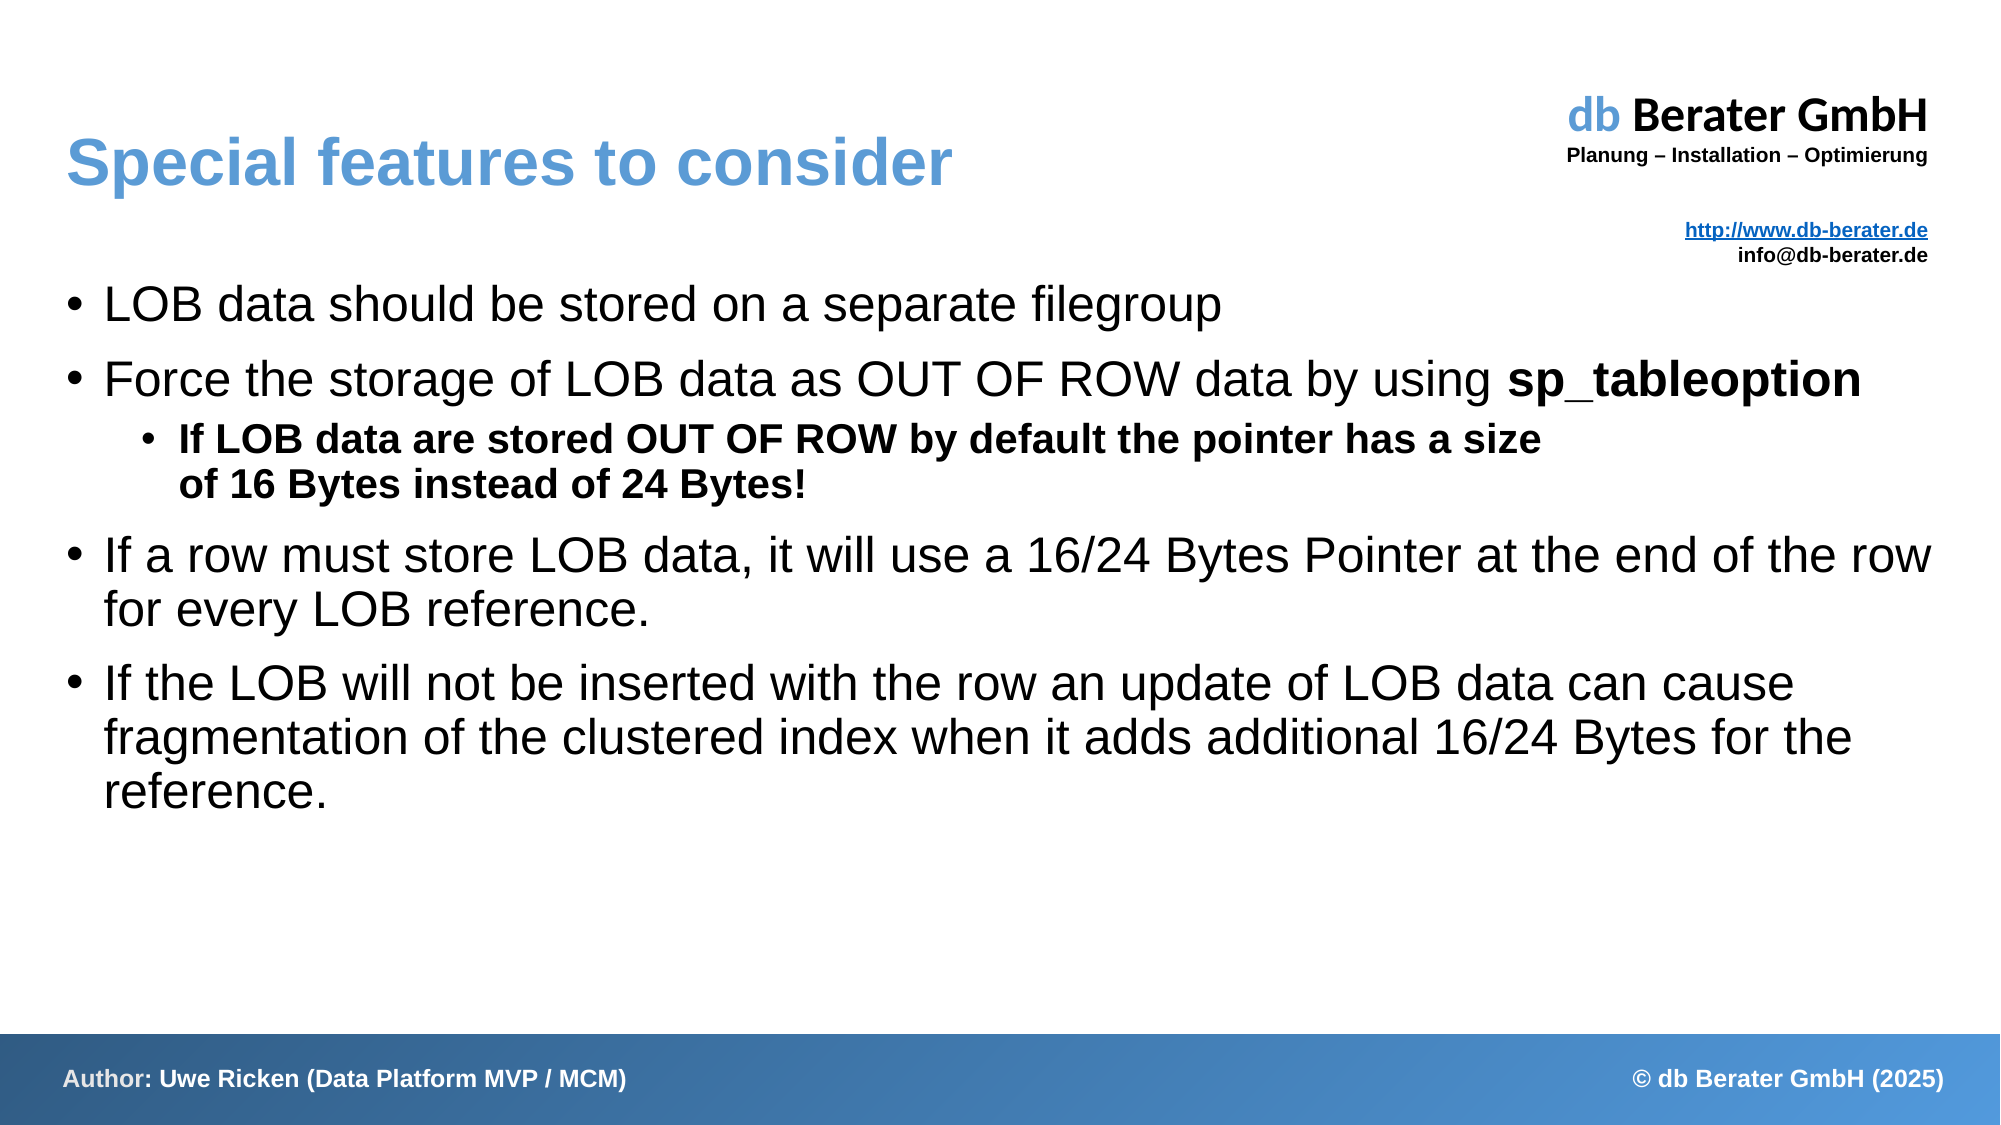

# Special features to consider
LOB data should be stored on a separate filegroup
Force the storage of LOB data as OUT OF ROW data by using sp_tableoption
If LOB data are stored OUT OF ROW by default the pointer has a size
of 16 Bytes instead of 24 Bytes!
If a row must store LOB data, it will use a 16/24 Bytes Pointer at the end of the row for every LOB reference.
If the LOB will not be inserted with the row an update of LOB data can cause fragmentation of the clustered index when it adds additional 16/24 Bytes for the reference.